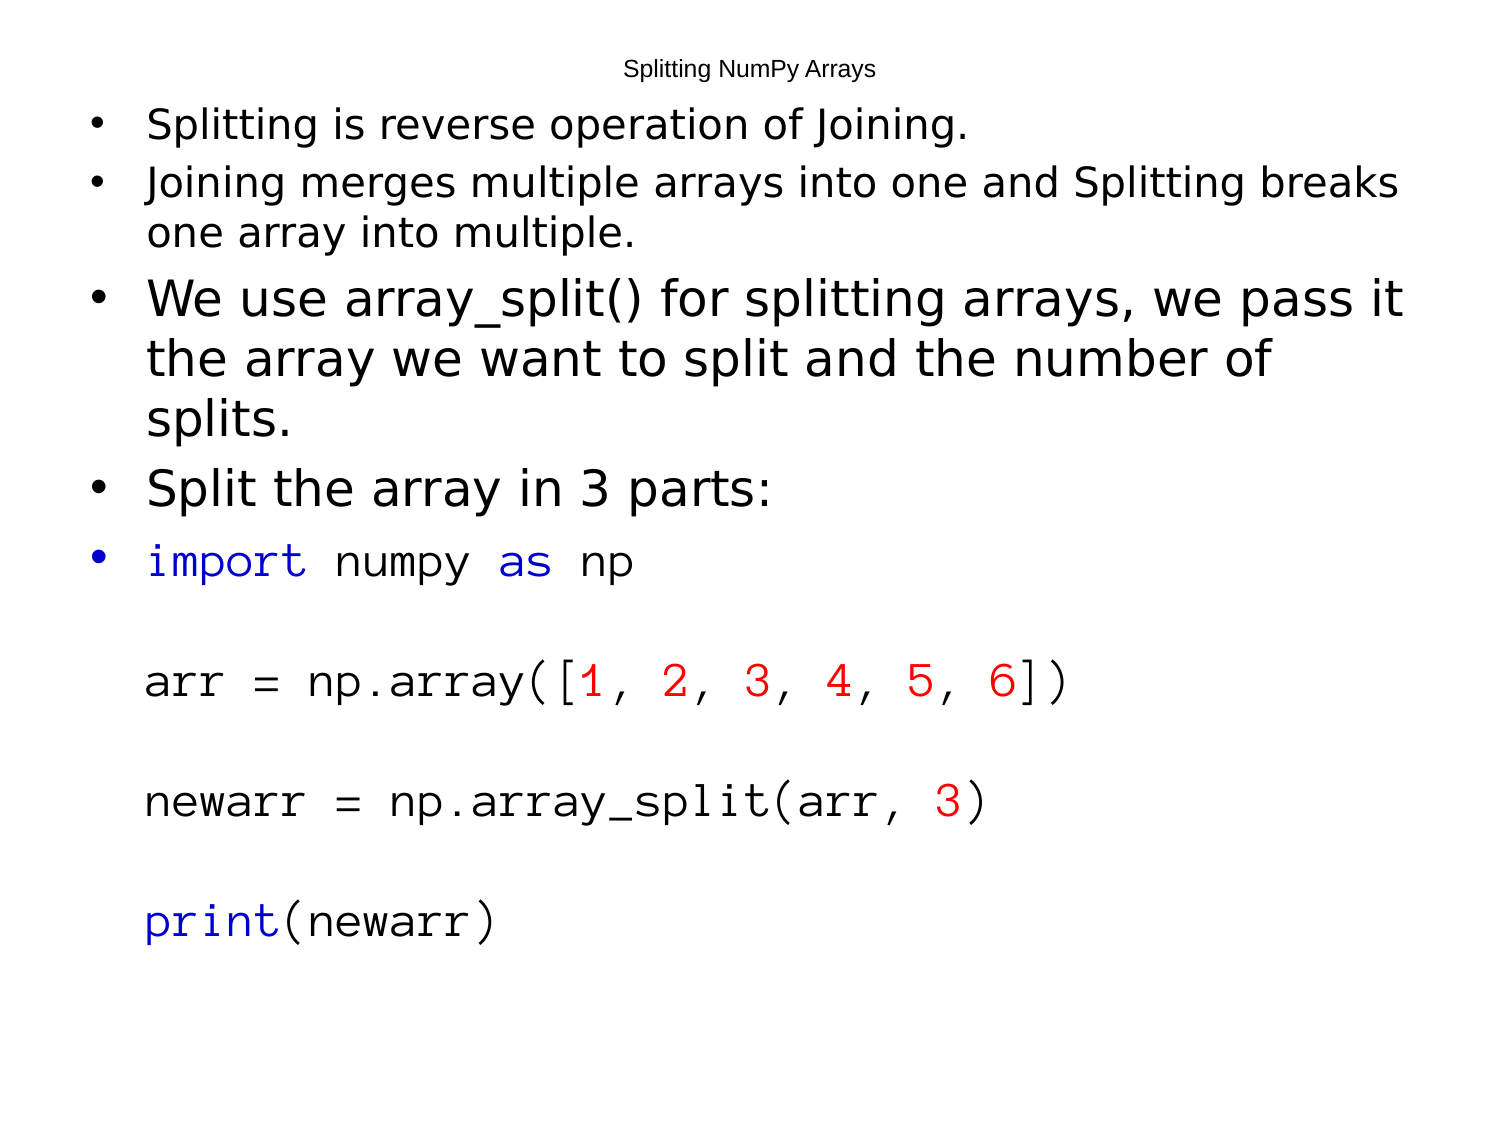

# Splitting NumPy Arrays
Splitting is reverse operation of Joining.
Joining merges multiple arrays into one and Splitting breaks one array into multiple.
We use array_split() for splitting arrays, we pass it the array we want to split and the number of splits.
Split the array in 3 parts:
import numpy as np
arr = np.array([1, 2, 3, 4, 5, 6])
newarr = np.array_split(arr, 3)
print(newarr)